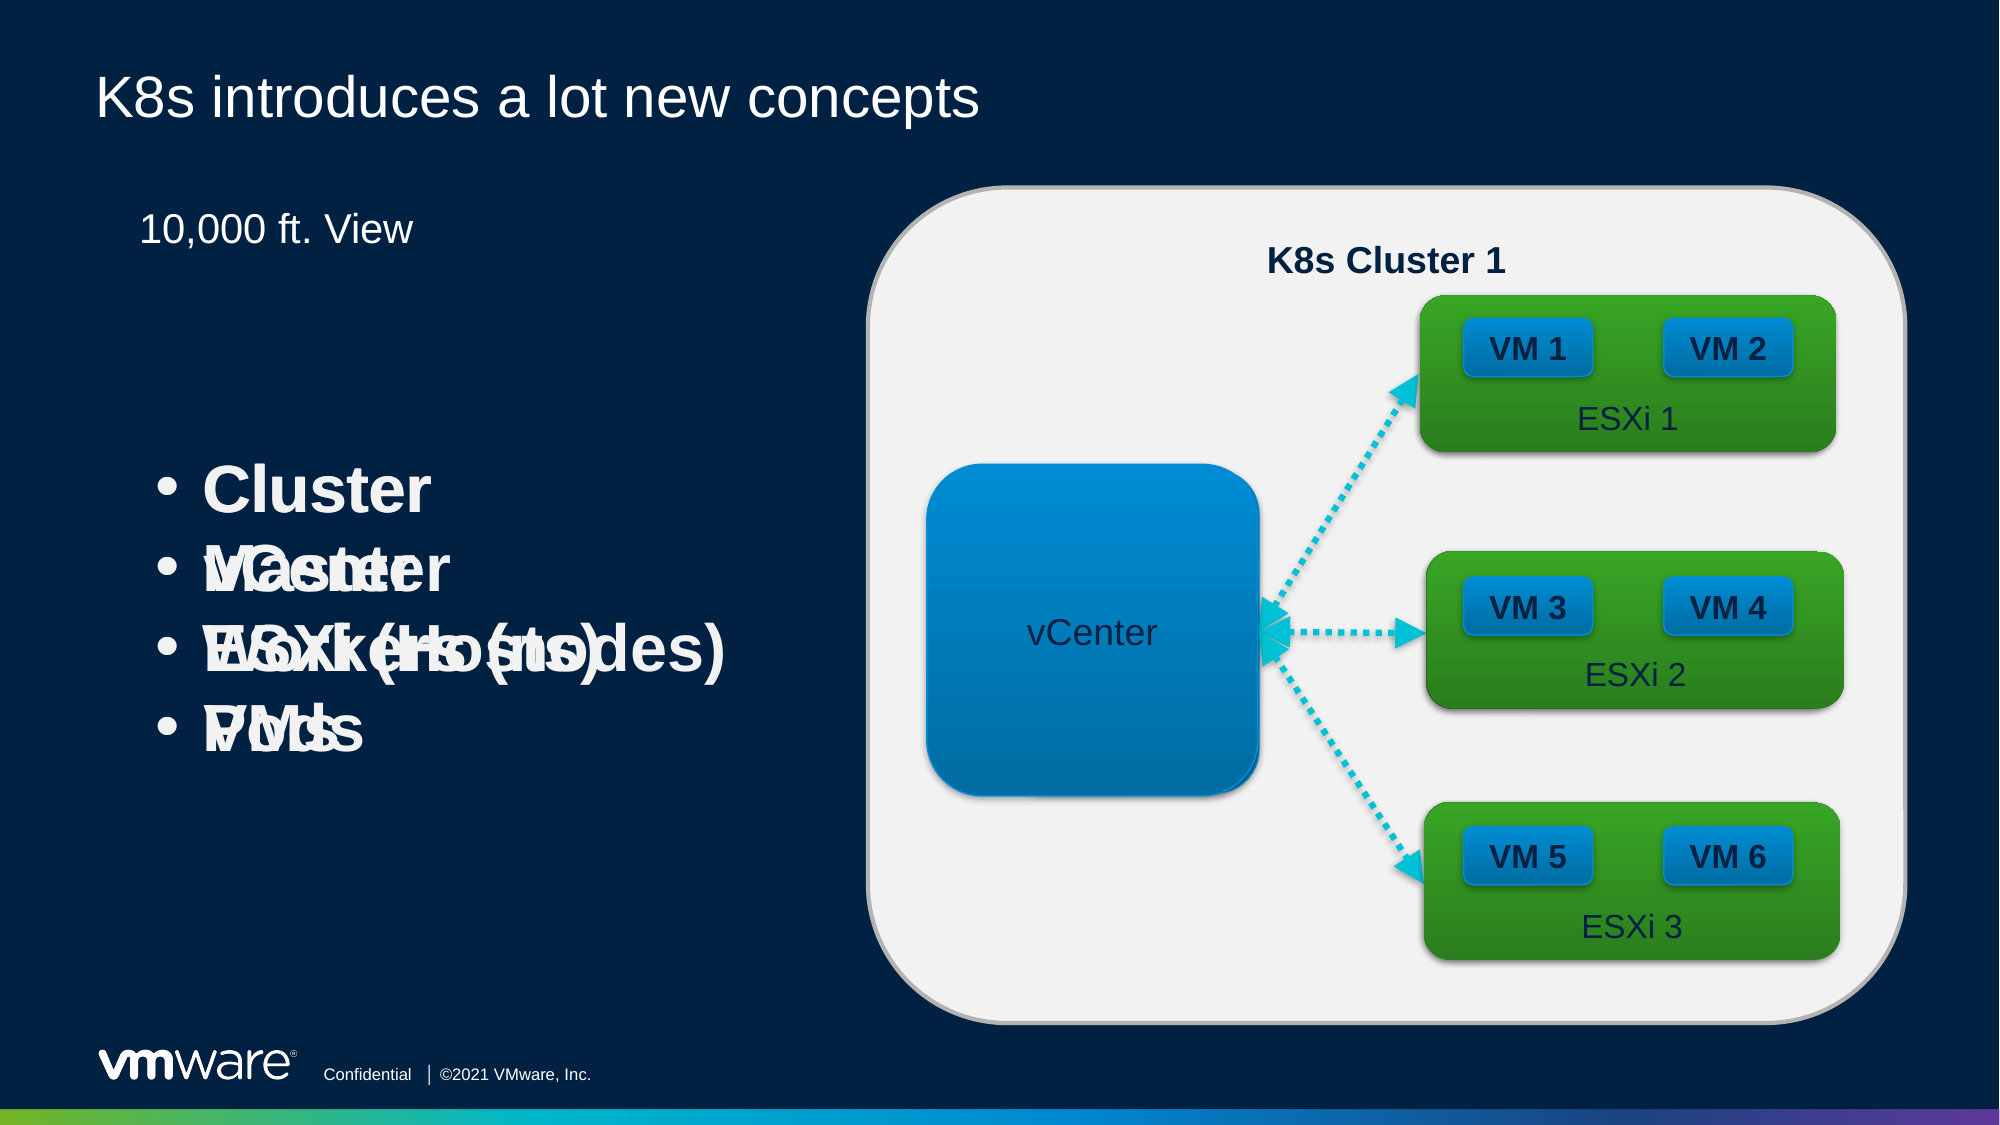

# K8s introduces a lot new concepts
K8s Cluster 1
10,000 ft. View
Cluster
Master
Workers (nodes)
Pods
Cluster
vCenter
ESXi (Hosts)
VMs
Worker node 1
ESXi 1
Pod 1
VM 1
Pod 2
VM 2
vCenter
Master
Worker node 2
ESXi 2
Pod 3
VM 3
Pod 4
VM 4
Worker node 3
ESXi 3
Pod 5
VM 5
Pod 6
VM 6
5